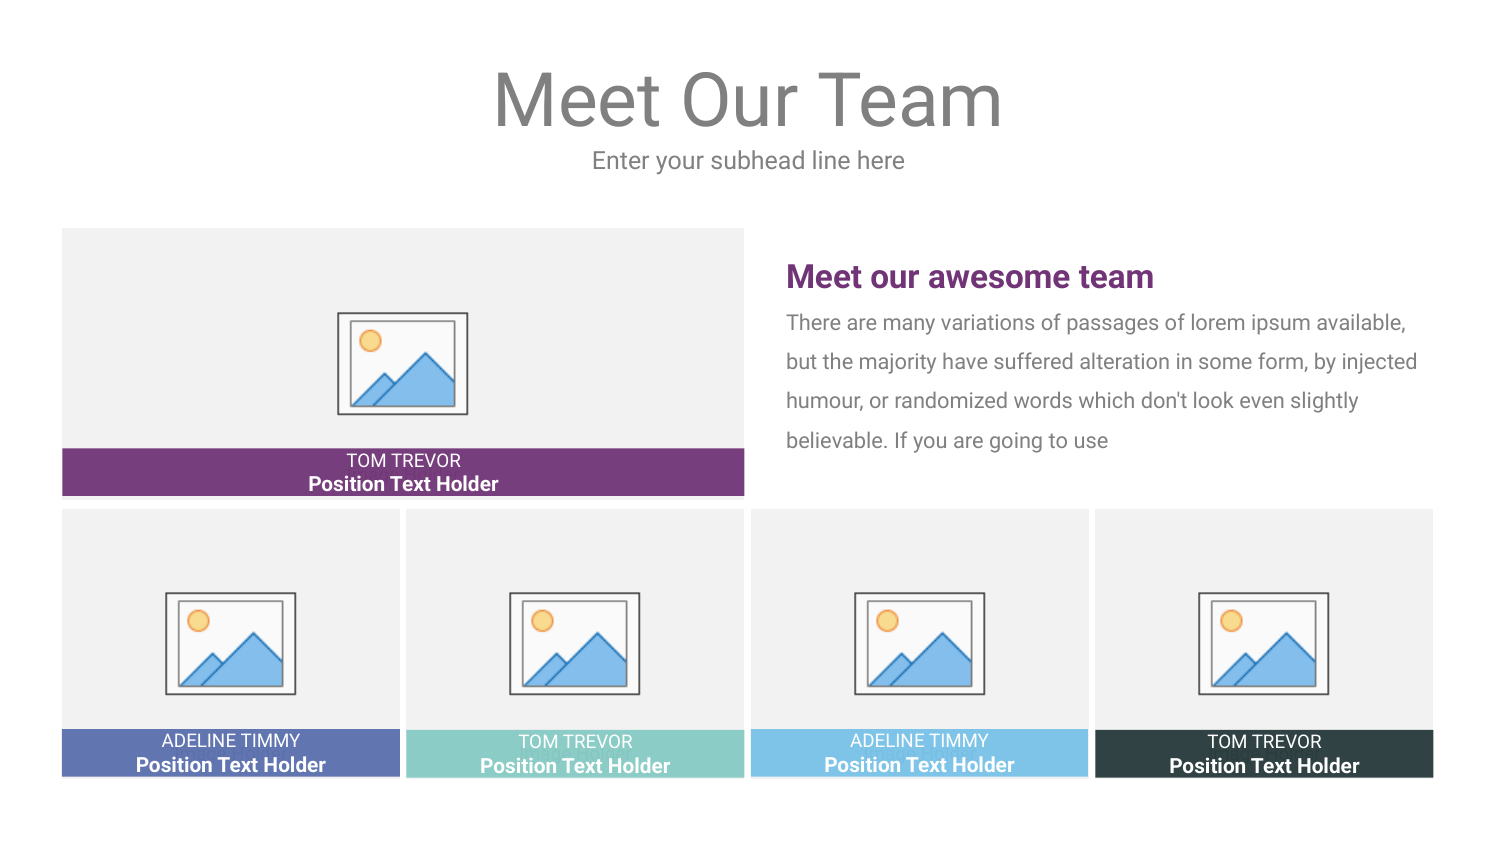

# Meet Our Team
Enter your subhead line here

Meet our awesome team
There are many variations of passages of lorem ipsum available, but the majority have suffered alteration in some form, by injected humour, or randomized words which don't look even slightly believable. If you are going to use
TOM TREVOR
Position Text Holder

ADELINE TIMMY
Position Text Holder
ADELINE TIMMY
Position Text Holder
TOM TREVOR
Position Text Holder
TOM TREVOR
Position Text Holder